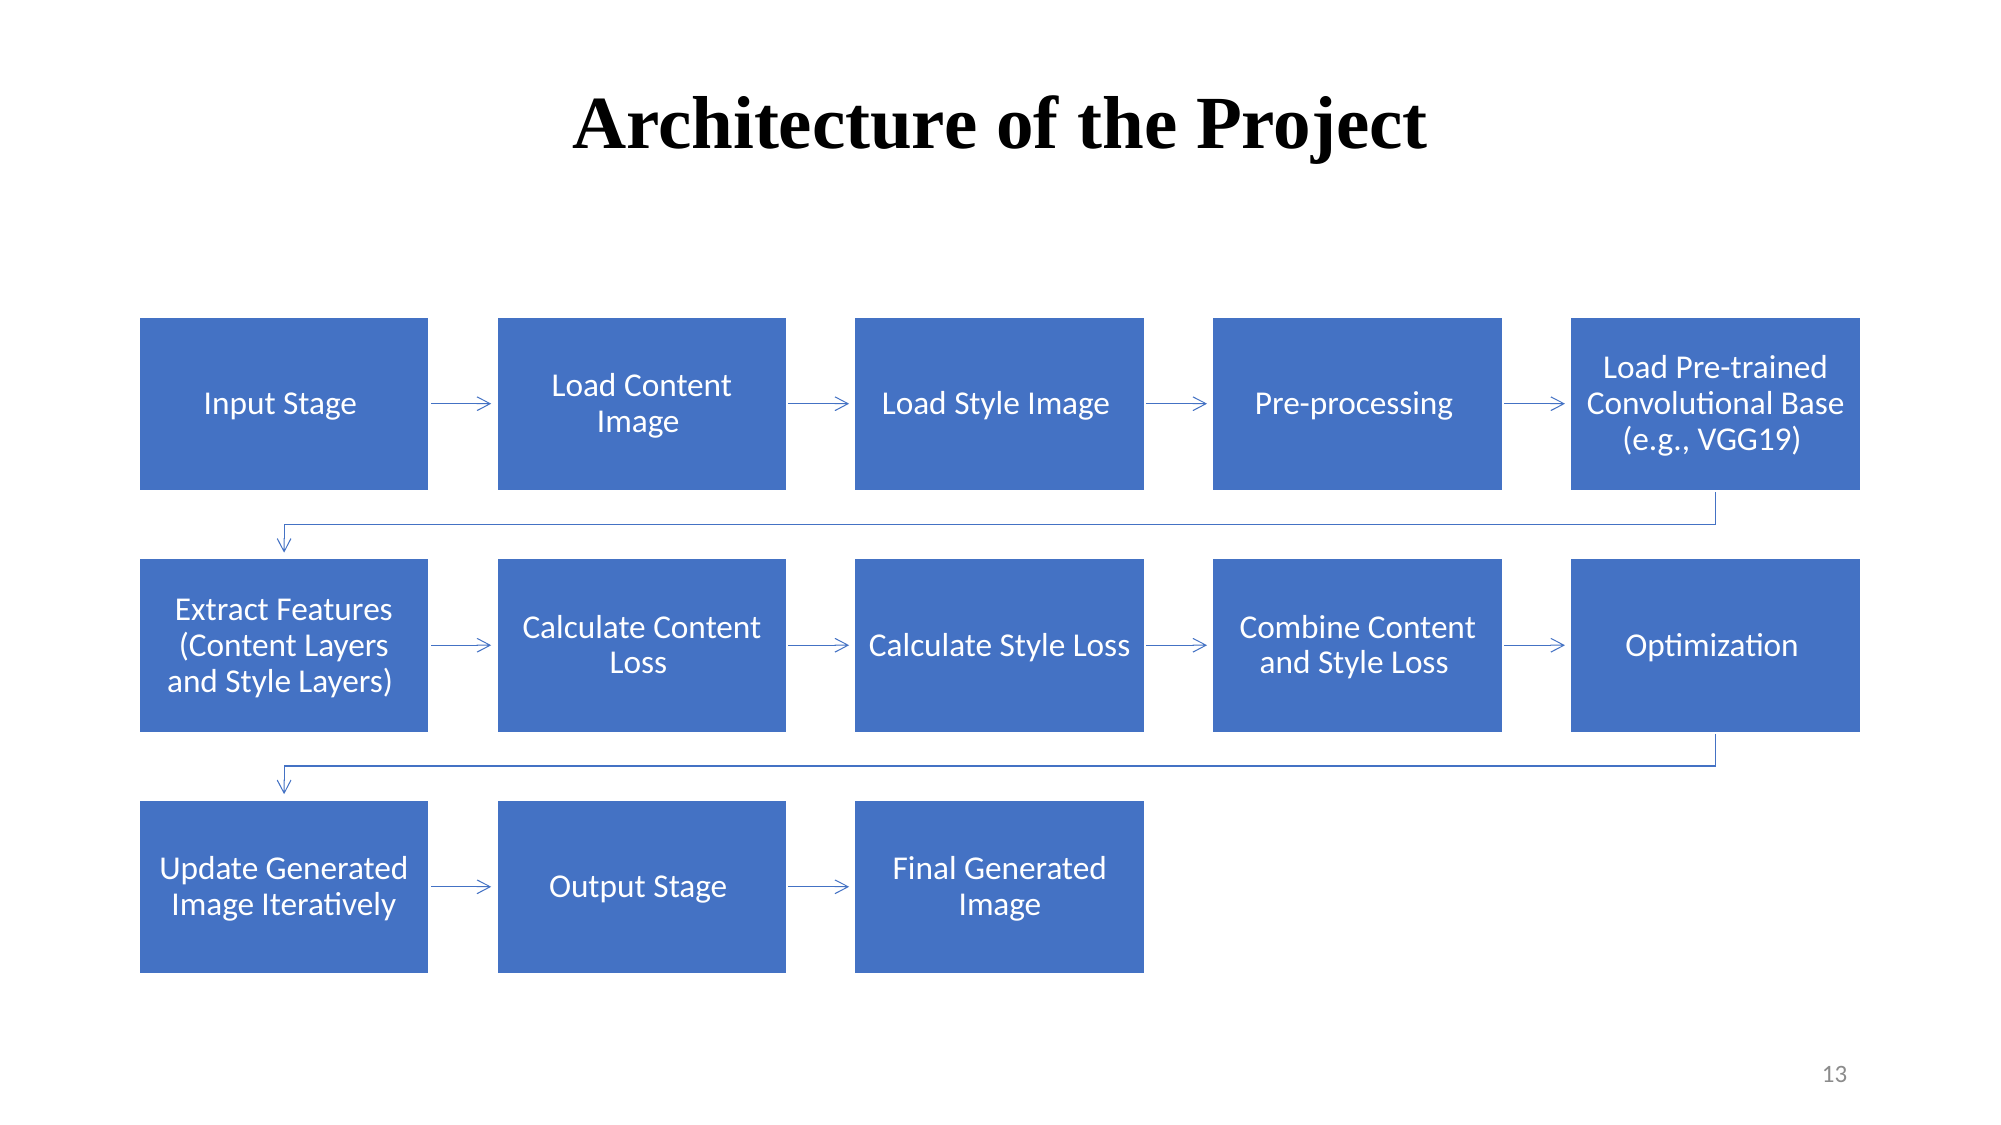

# Architecture of the Project

Input Stage

Load Content Image

Load Style Image

Pre-processing

Load Pre-trained Convolutional Base (e.g., VGG19)

Extract Features (Content Layers and Style Layers)

Calculate Content Loss

Calculate Style Loss

Combine Content and Style Loss

Optimization

Update Generated Image Iteratively

Output Stage
Final Generated Image
13